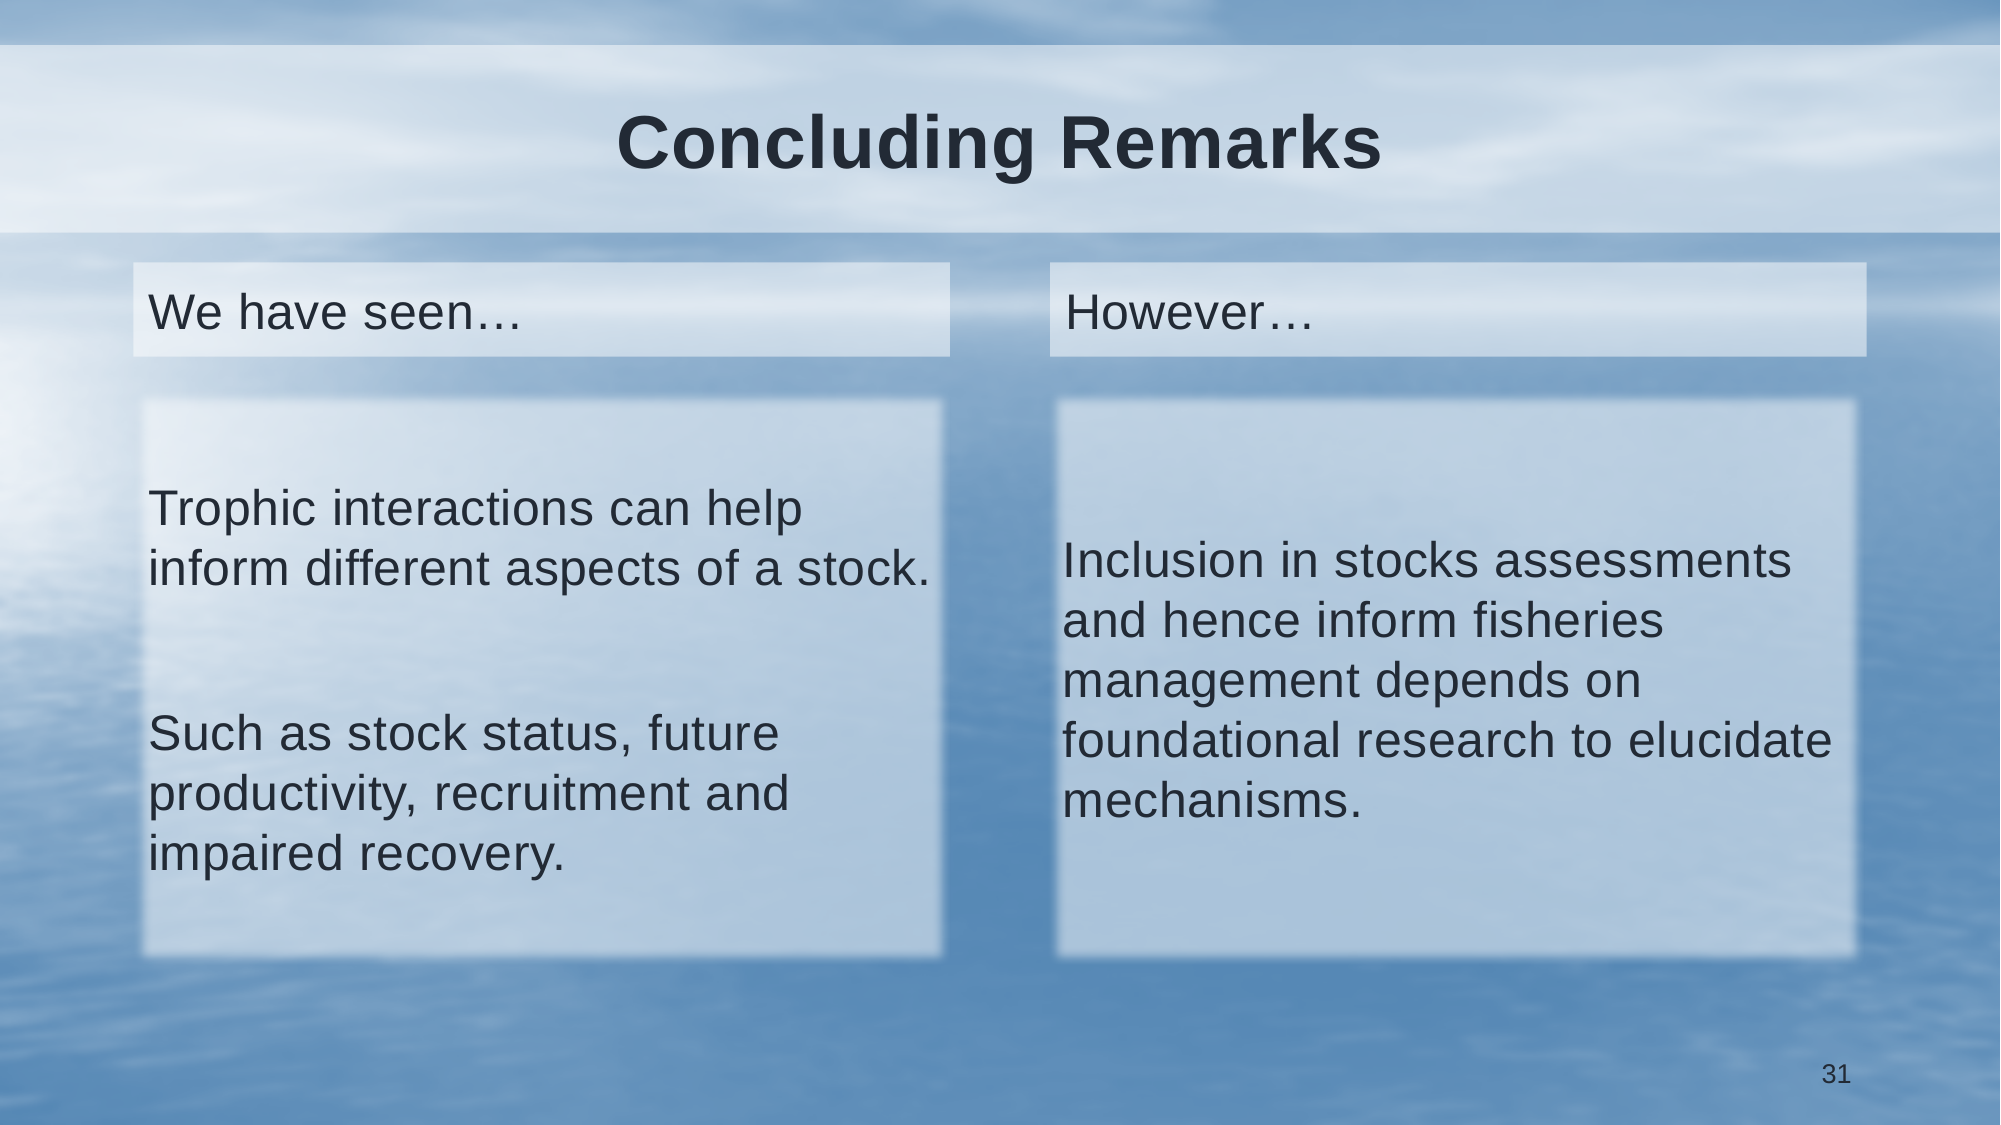

# Concluding Remarks
We have seen…
However…
Trophic interactions can help inform different aspects of a stock.

Such as stock status, future productivity, recruitment and impaired recovery.
Inclusion in stocks assessments and hence inform fisheries management depends on foundational research to elucidate mechanisms.
31